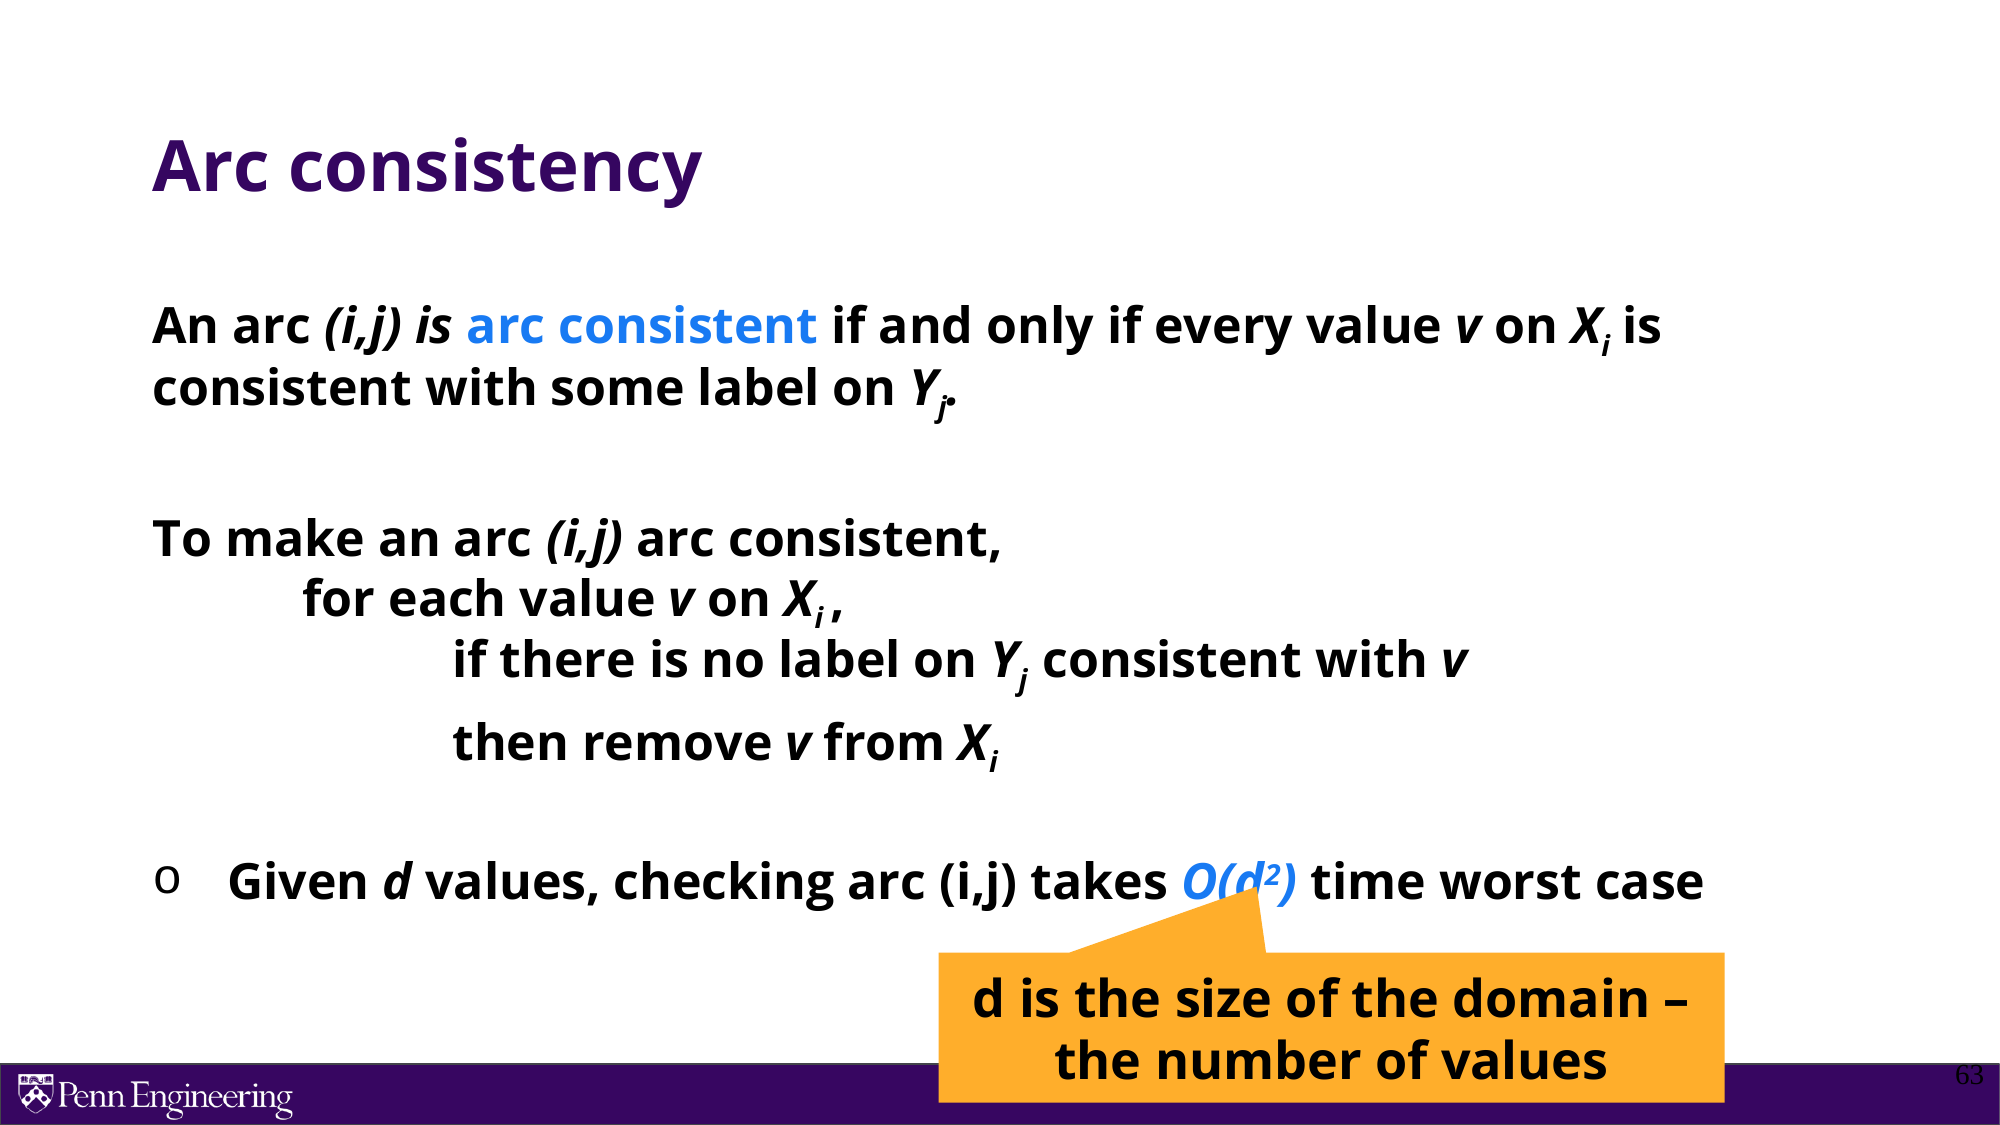

# Arc consistency
An arc (i,j) is arc consistent if and only if every value v on Xi is consistent with some label on Yj.

To make an arc (i,j) arc consistent,
	for each value v on Xi ,
		if there is no label on Yj  consistent with v
		then remove v from Xi

Given d values, checking arc (i,j) takes O(d2) time worst case

d is the size of the domain – the number of values
       63